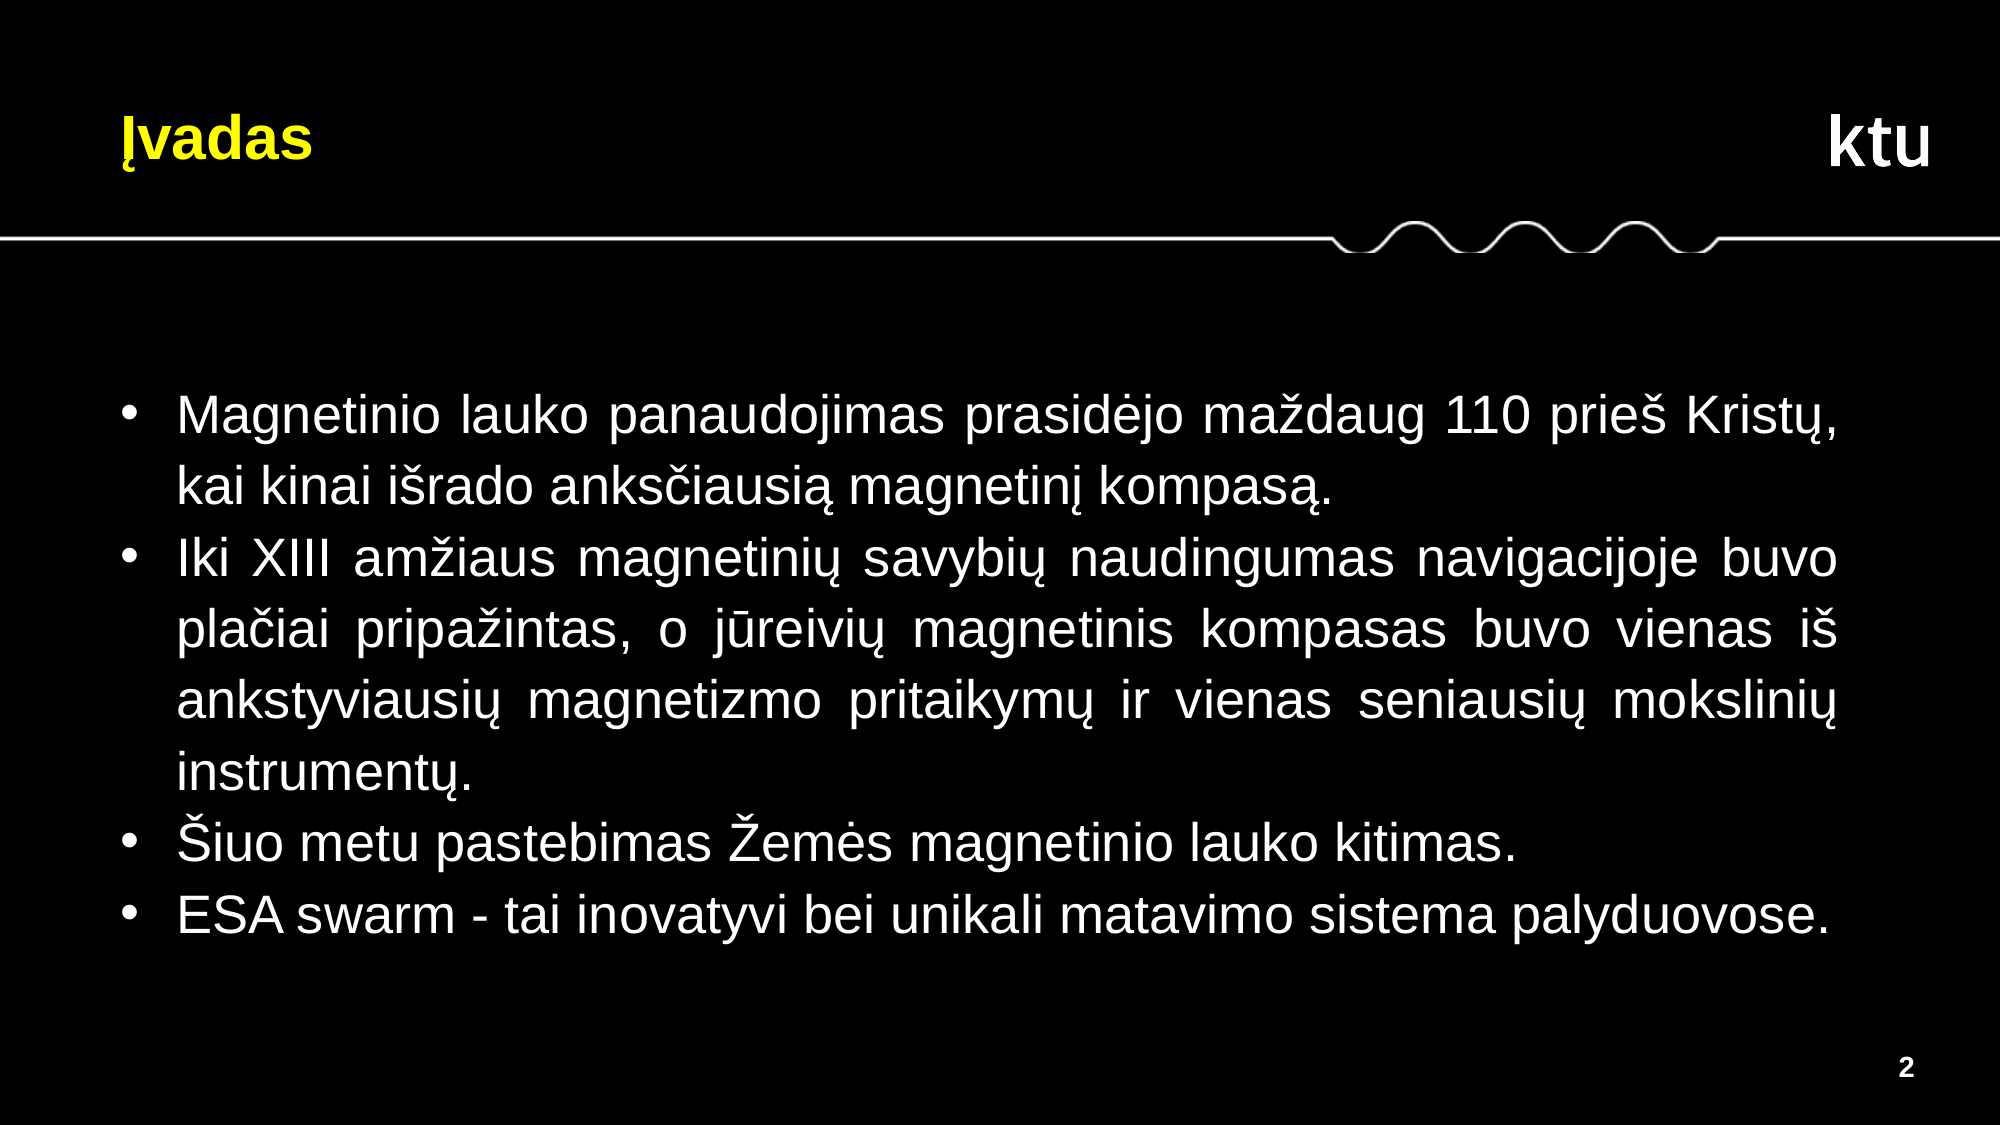

Įvadas

Magnetinio lauko panaudojimas prasidėjo maždaug 110 prieš Kristų, kai kinai išrado anksčiausią magnetinį kompasą.
Iki XIII amžiaus magnetinių savybių naudingumas navigacijoje buvo plačiai pripažintas, o jūreivių magnetinis kompasas buvo vienas iš ankstyviausių magnetizmo pritaikymų ir vienas seniausių mokslinių instrumentų.
Šiuo metu pastebimas Žemės magnetinio lauko kitimas.
ESA swarm - tai inovatyvi bei unikali matavimo sistema palyduovose.